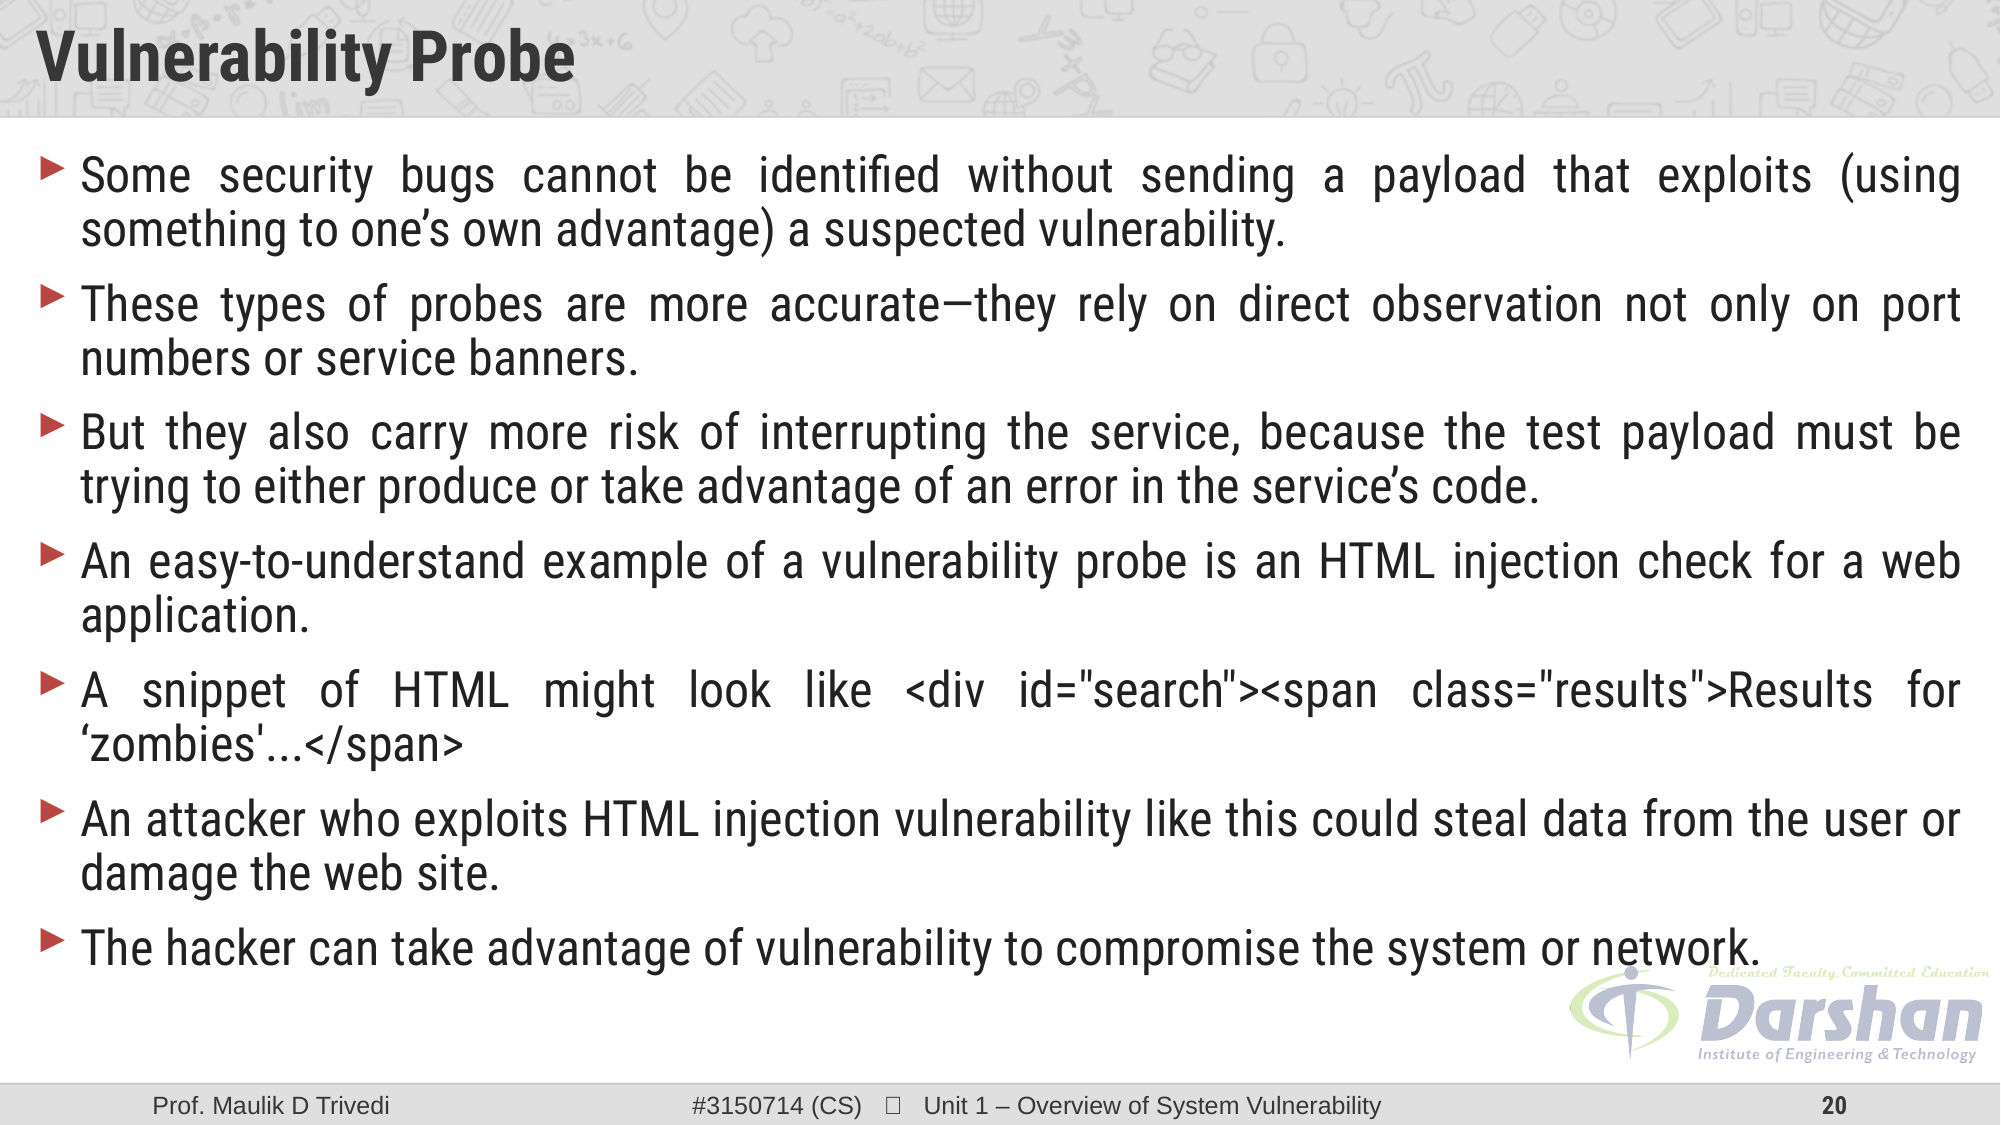

# Vulnerability Probe
Some security bugs cannot be identified without sending a payload that exploits (using something to one’s own advantage) a suspected vulnerability.
These types of probes are more accurate—they rely on direct observation not only on port numbers or service banners.
But they also carry more risk of interrupting the service, because the test payload must be trying to either produce or take advantage of an error in the service’s code.
An easy-to-understand example of a vulnerability probe is an HTML injection check for a web application.
A snippet of HTML might look like <div id="search"><span class="results">Results for ‘zombies'...</span>
An attacker who exploits HTML injection vulnerability like this could steal data from the user or damage the web site.
The hacker can take advantage of vulnerability to compromise the system or network.